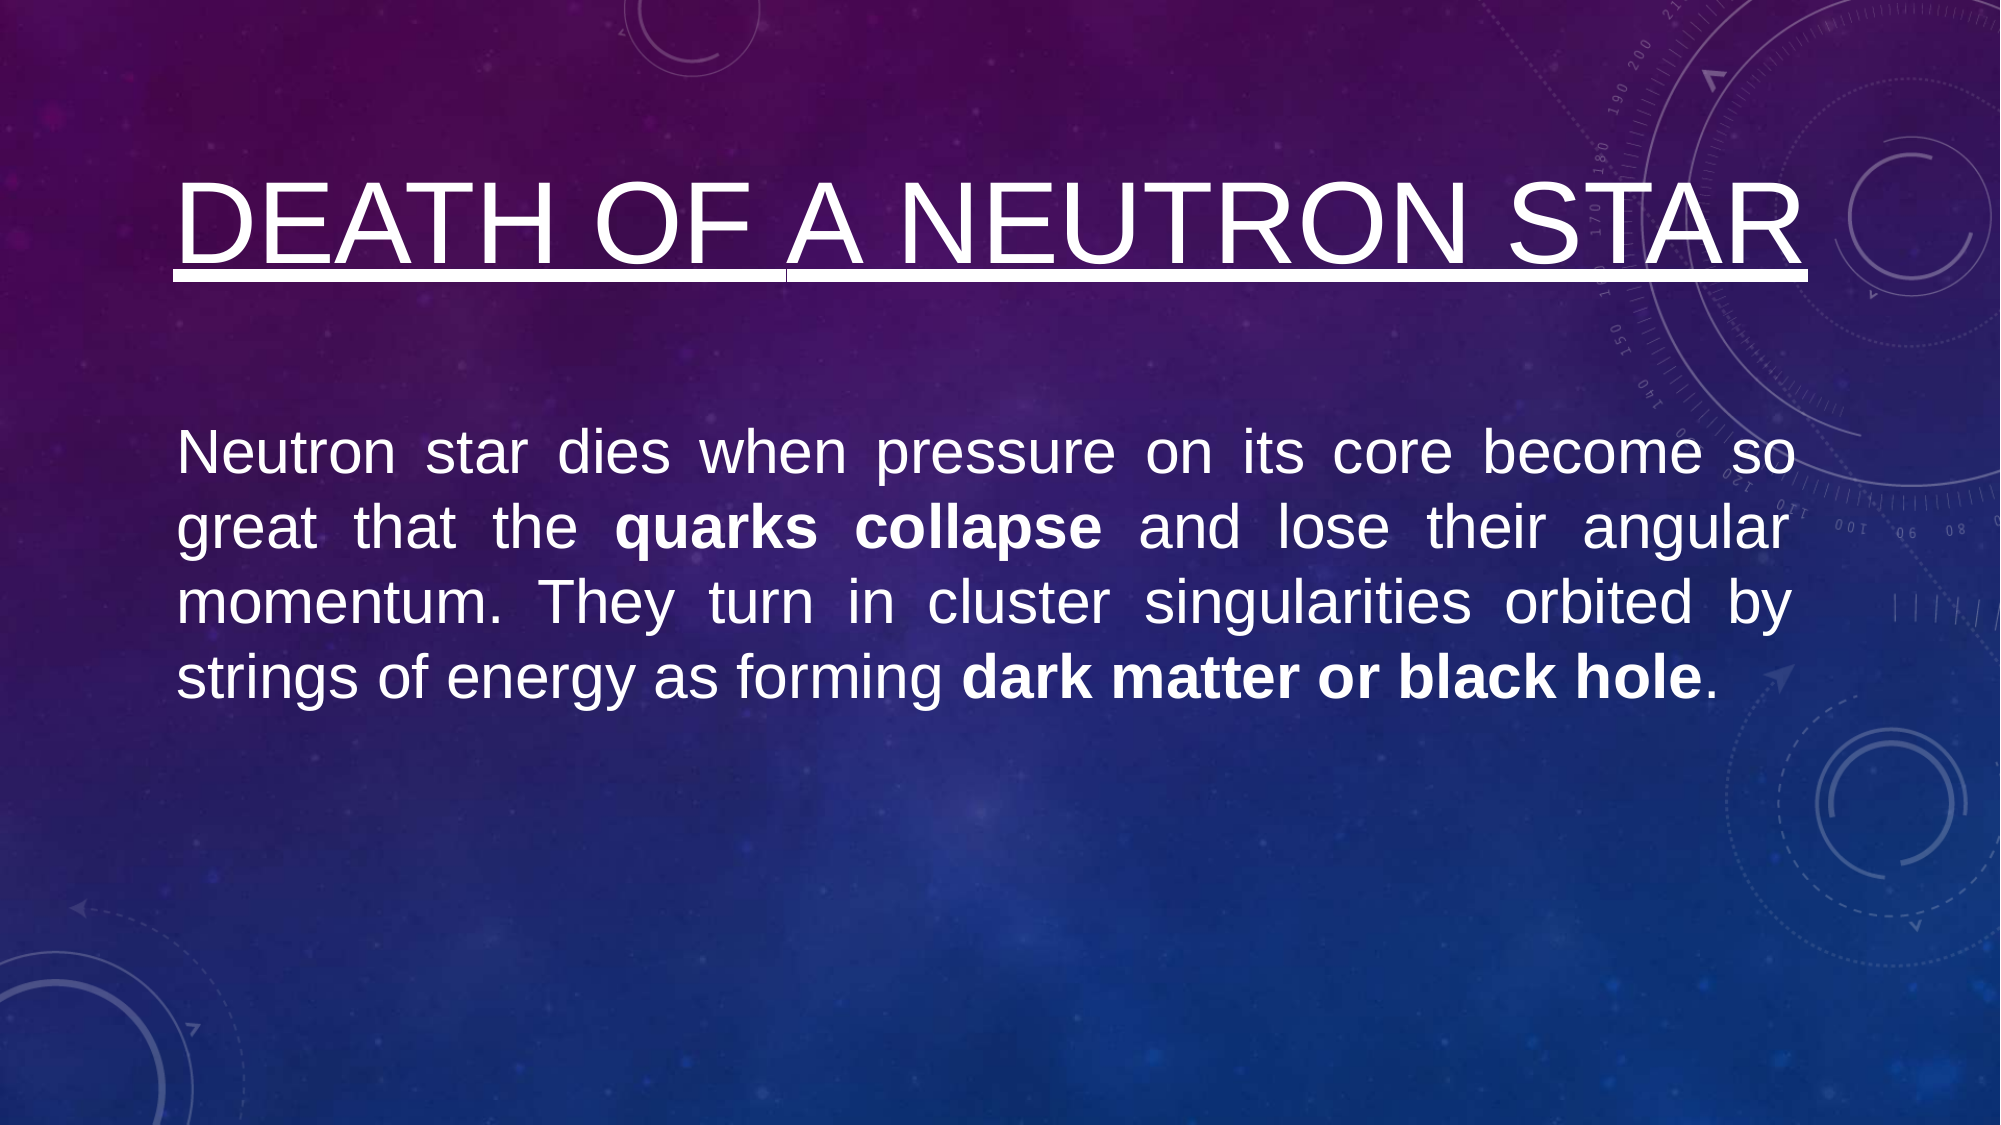

# DEATH OF A NEUTRON STAR
Neutron star dies when pressure on its core become so  great that the quarks collapse and lose their angular  momentum. They turn in cluster singularities orbited by  strings of energy as forming dark matter or black hole.